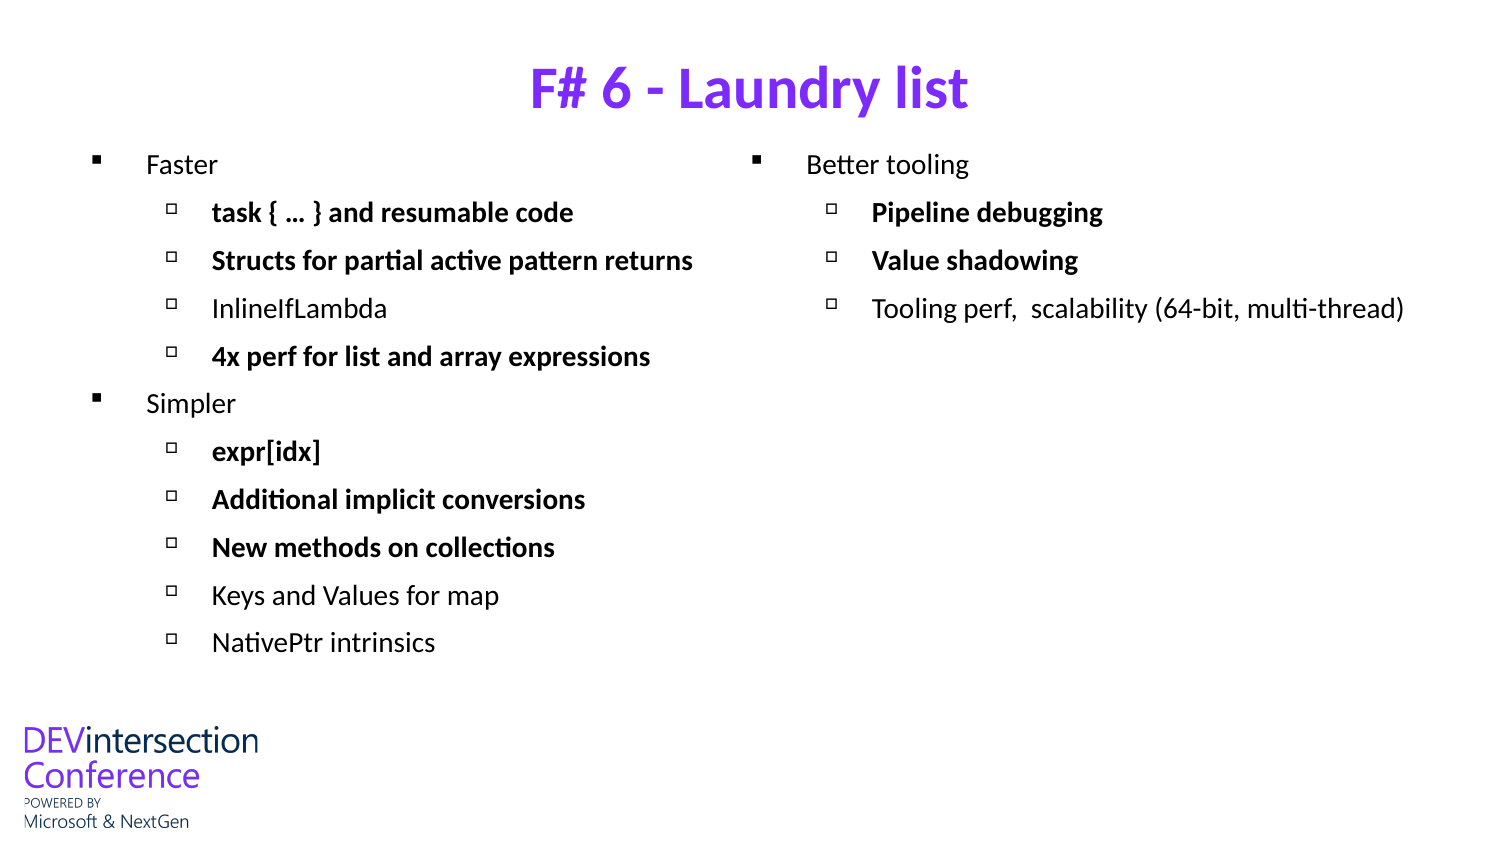

# F# 6 - Laundry list
Faster
task { … } and resumable code
Structs for partial active pattern returns
InlineIfLambda
4x perf for list and array expressions
Simpler
expr[idx]
Additional implicit conversions
New methods on collections
Keys and Values for map
NativePtr intrinsics
Better tooling
Pipeline debugging
Value shadowing
Tooling perf,  scalability (64-bit, multi-thread)